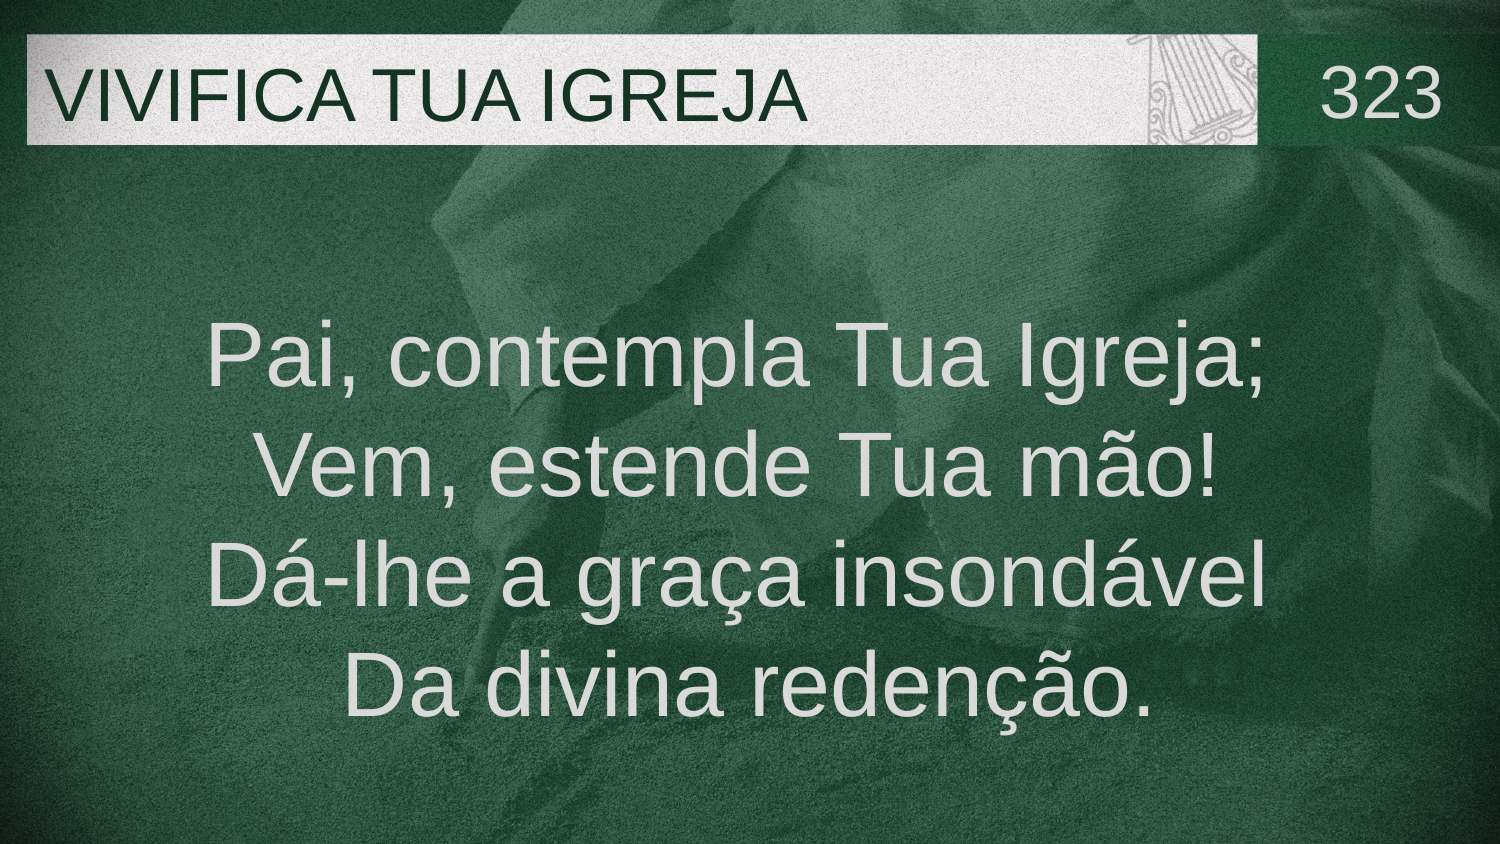

# VIVIFICA TUA IGREJA
323
Pai, contempla Tua Igreja;
Vem, estende Tua mão!
Dá-lhe a graça insondável
Da divina redenção.